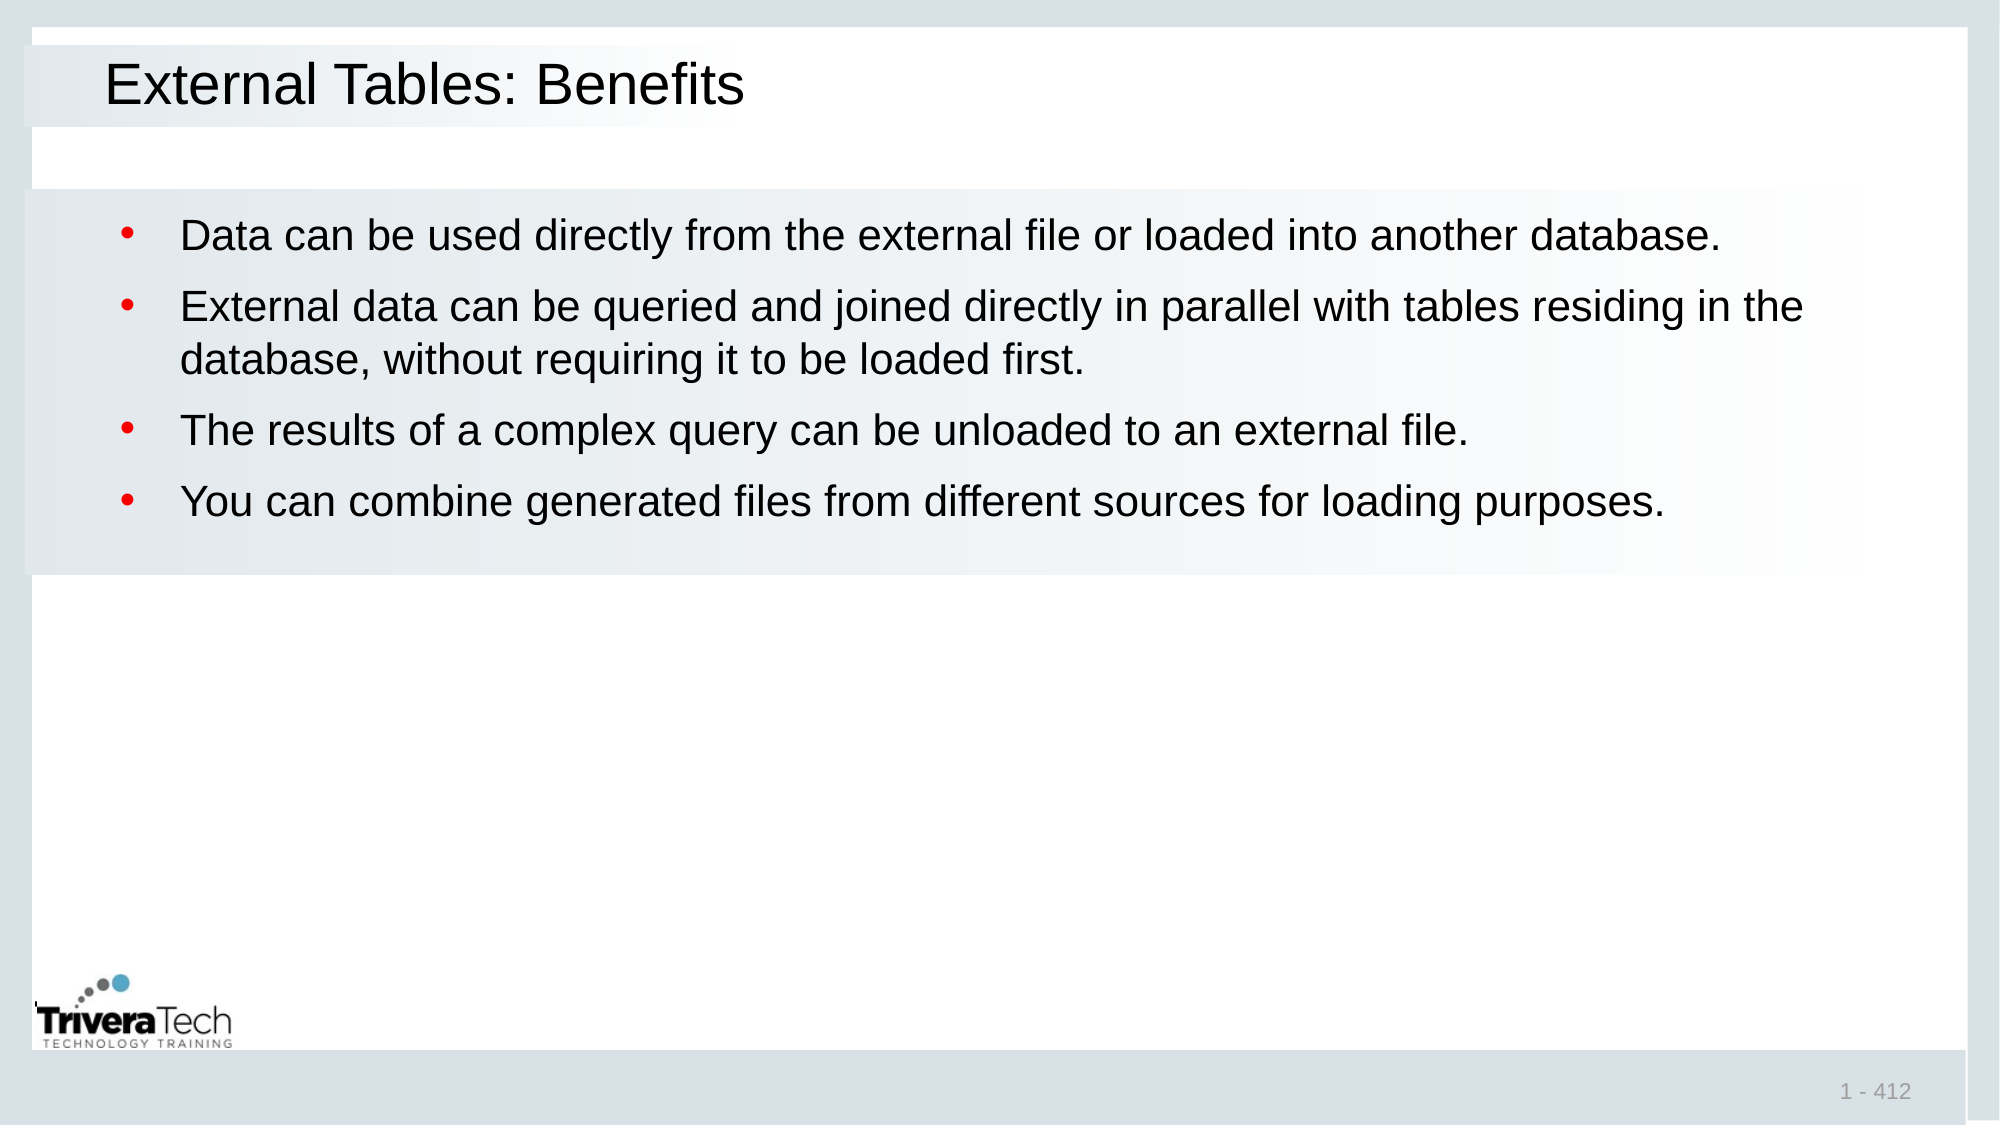

# External Tables: Benefits

Data can be used directly from the external file or loaded into another database.
External data can be queried and joined directly in parallel with tables residing in the database, without requiring it to be loaded first.
The results of a complex query can be unloaded to an external file.
You can combine generated files from different sources for loading purposes.